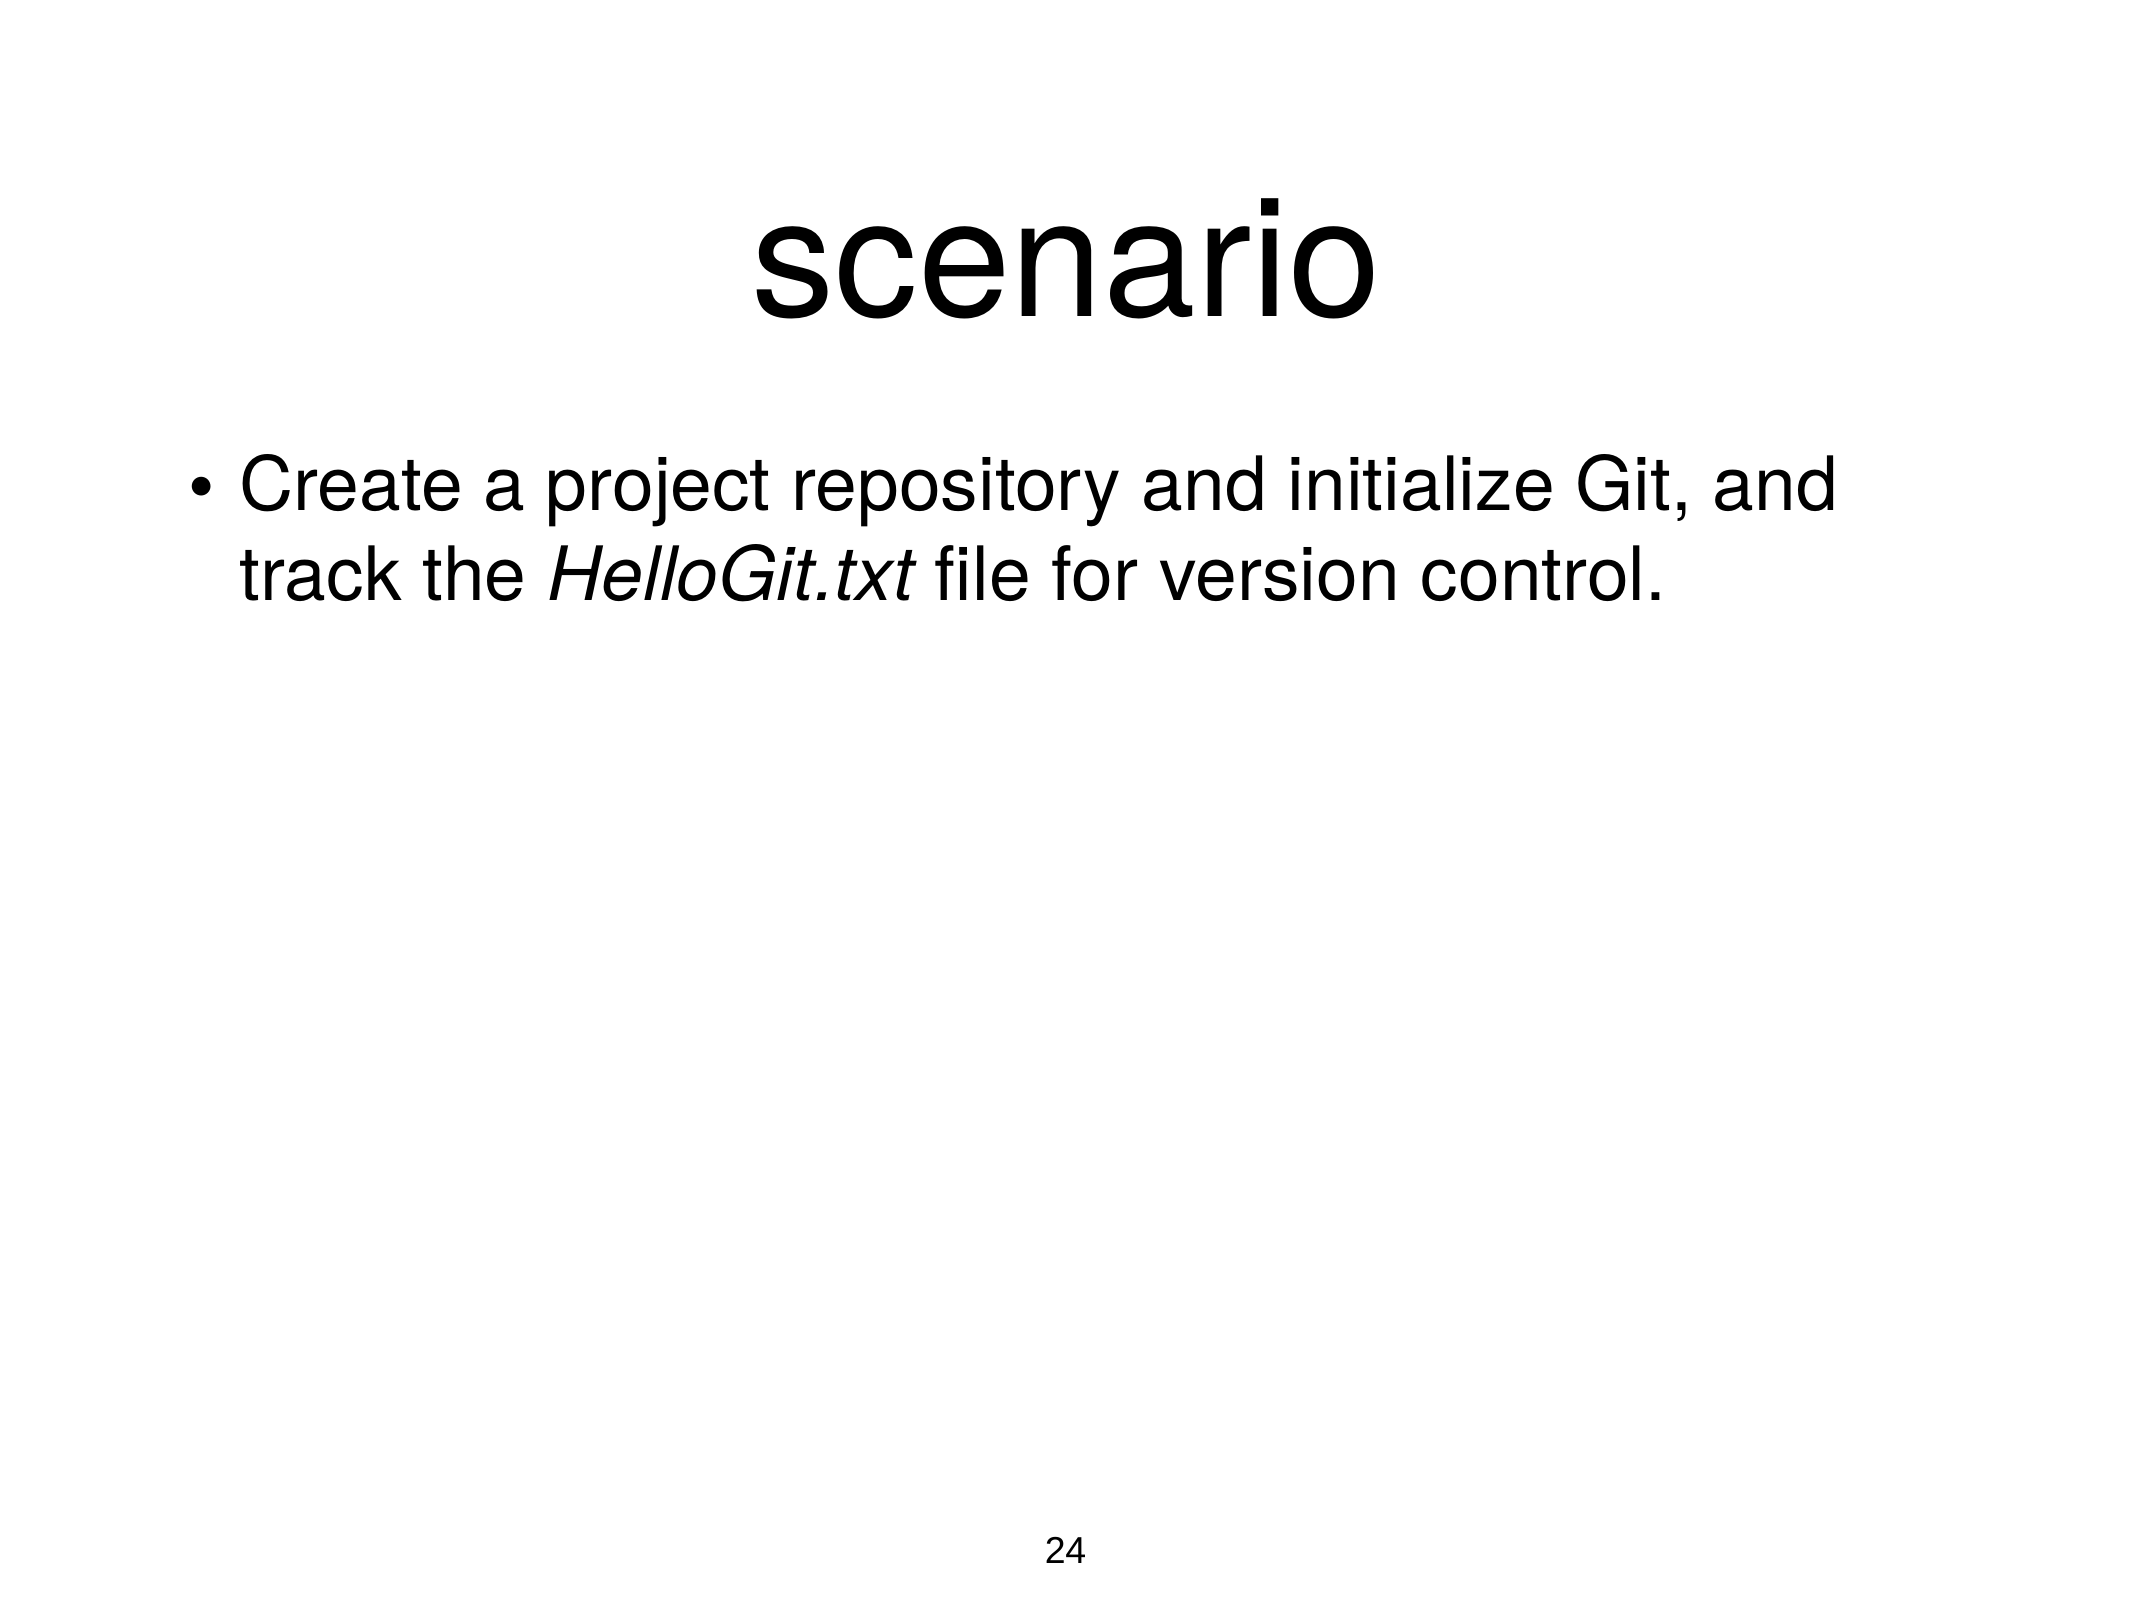

# scenario
Create a project repository and initialize Git, and track the HelloGit.txt file for version control.
24